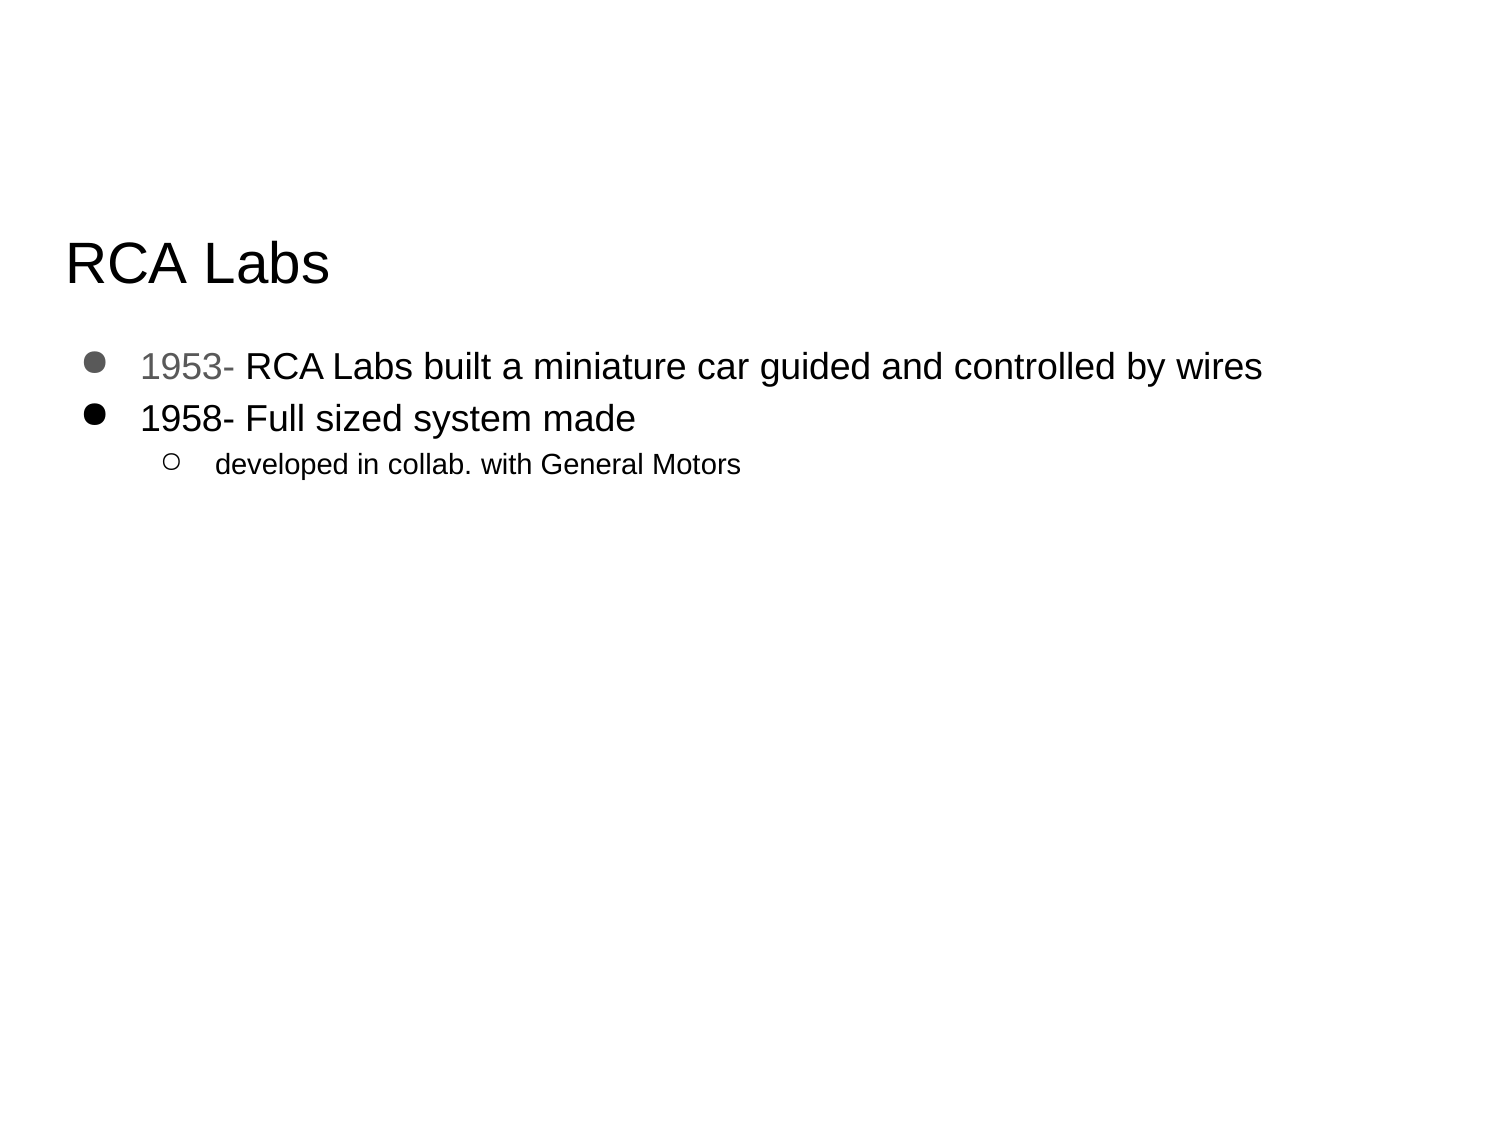

# RCA Labs
1953- RCA Labs built a miniature car guided and controlled by wires
1958- Full sized system made
developed in collab. with General Motors